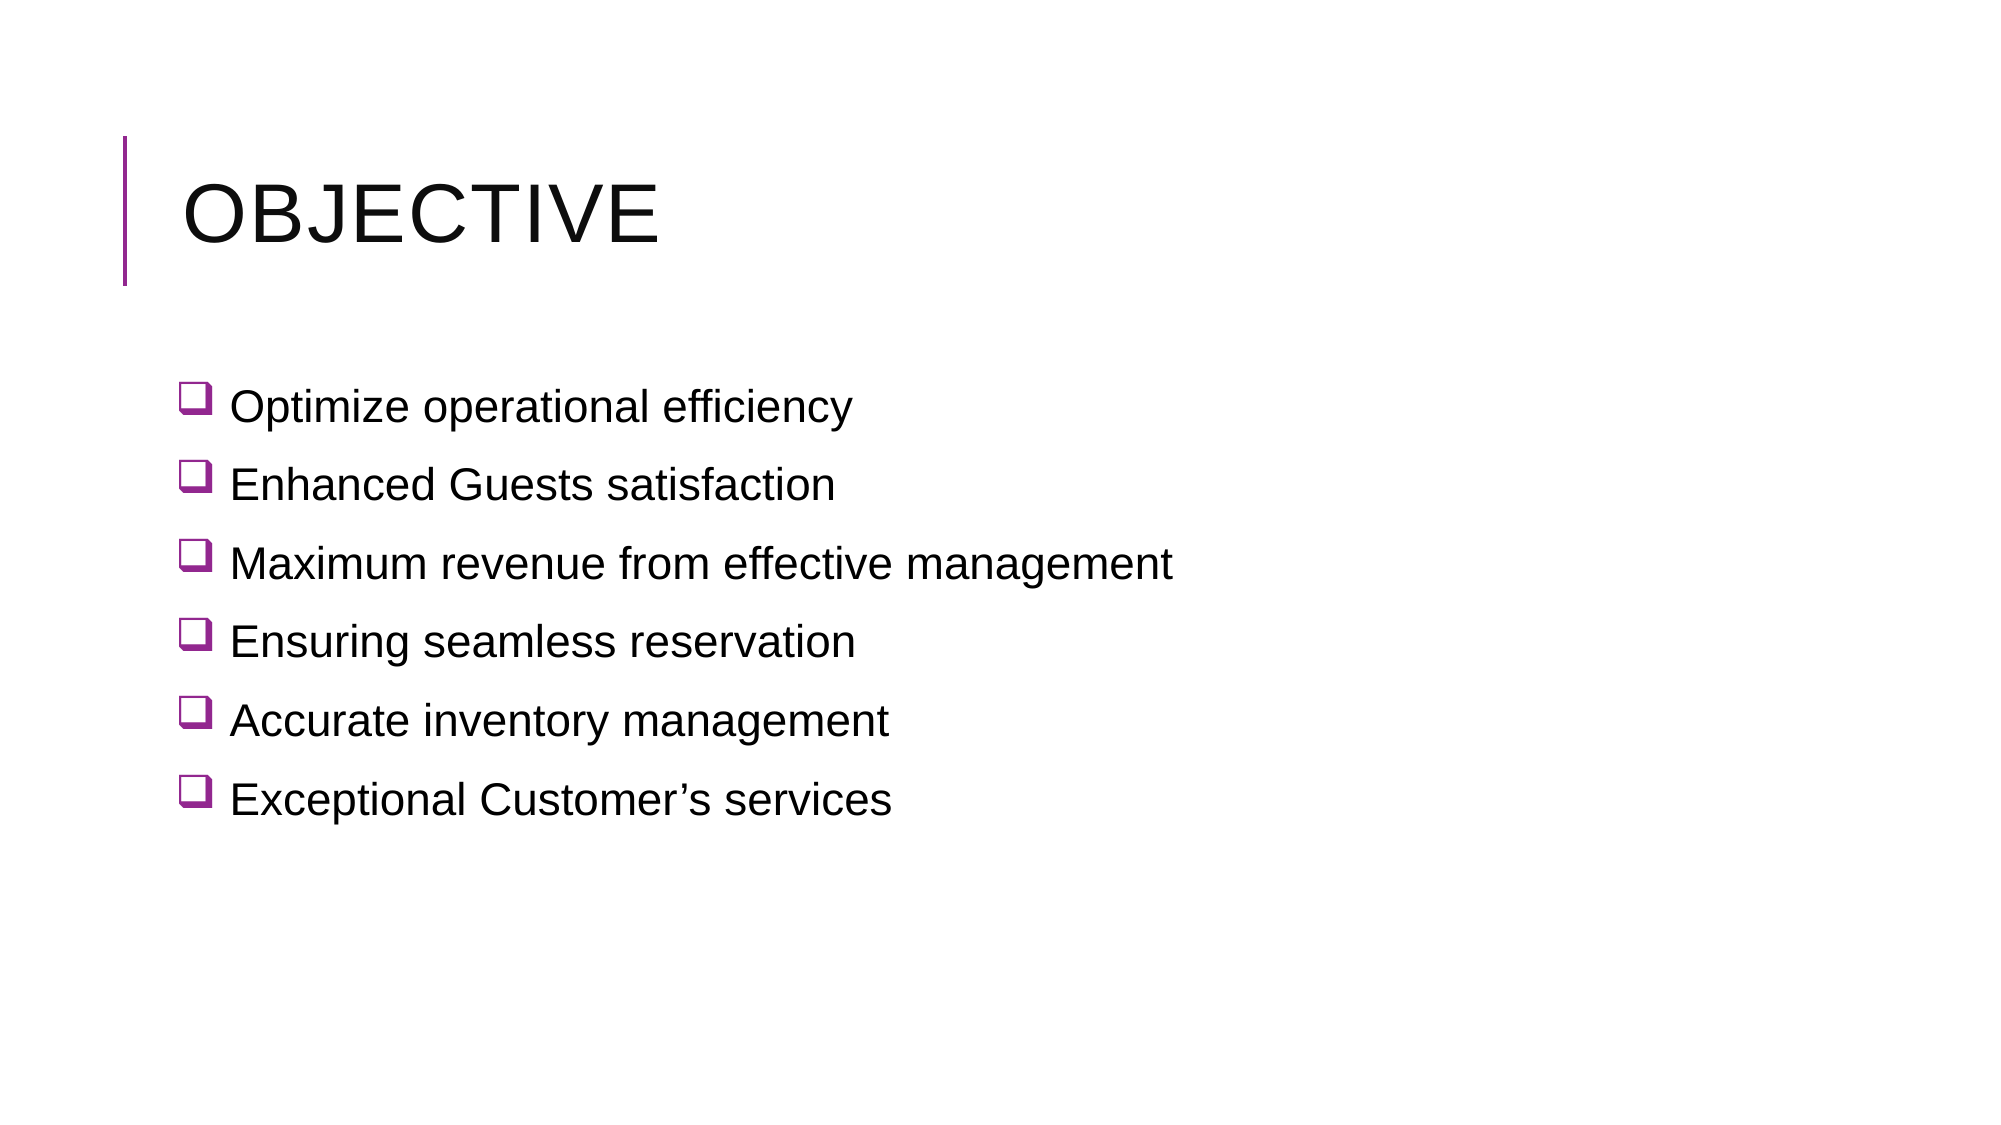

# Objective
 Optimize operational efficiency
 Enhanced Guests satisfaction
 Maximum revenue from effective management
 Ensuring seamless reservation
 Accurate inventory management
 Exceptional Customer’s services